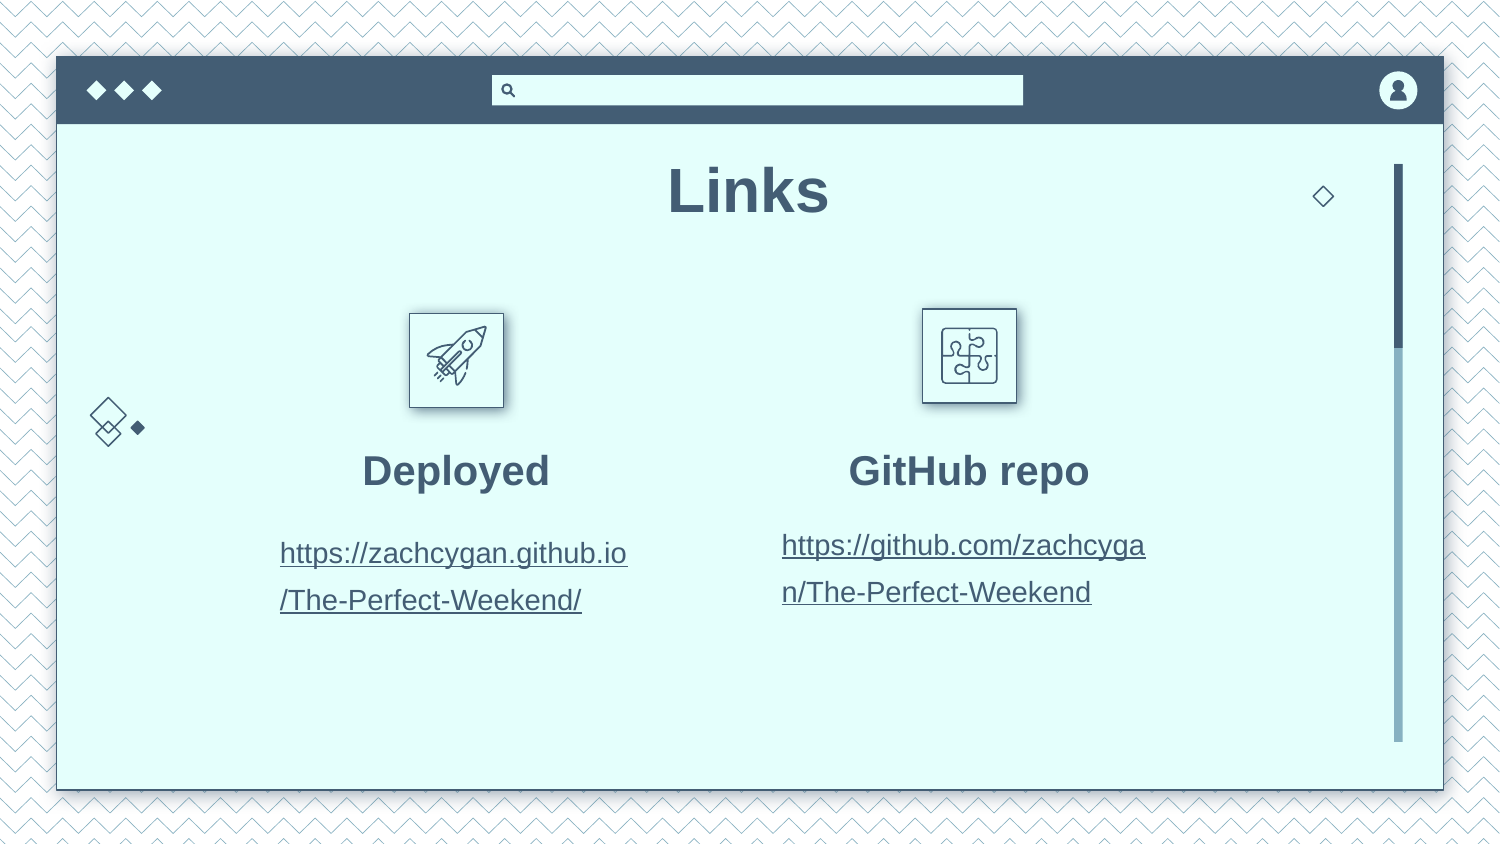

# Links

Deployed
GitHub repo
https://github.com/zachcygan/The-Perfect-Weekend
https://zachcygan.github.io/The-Perfect-Weekend/